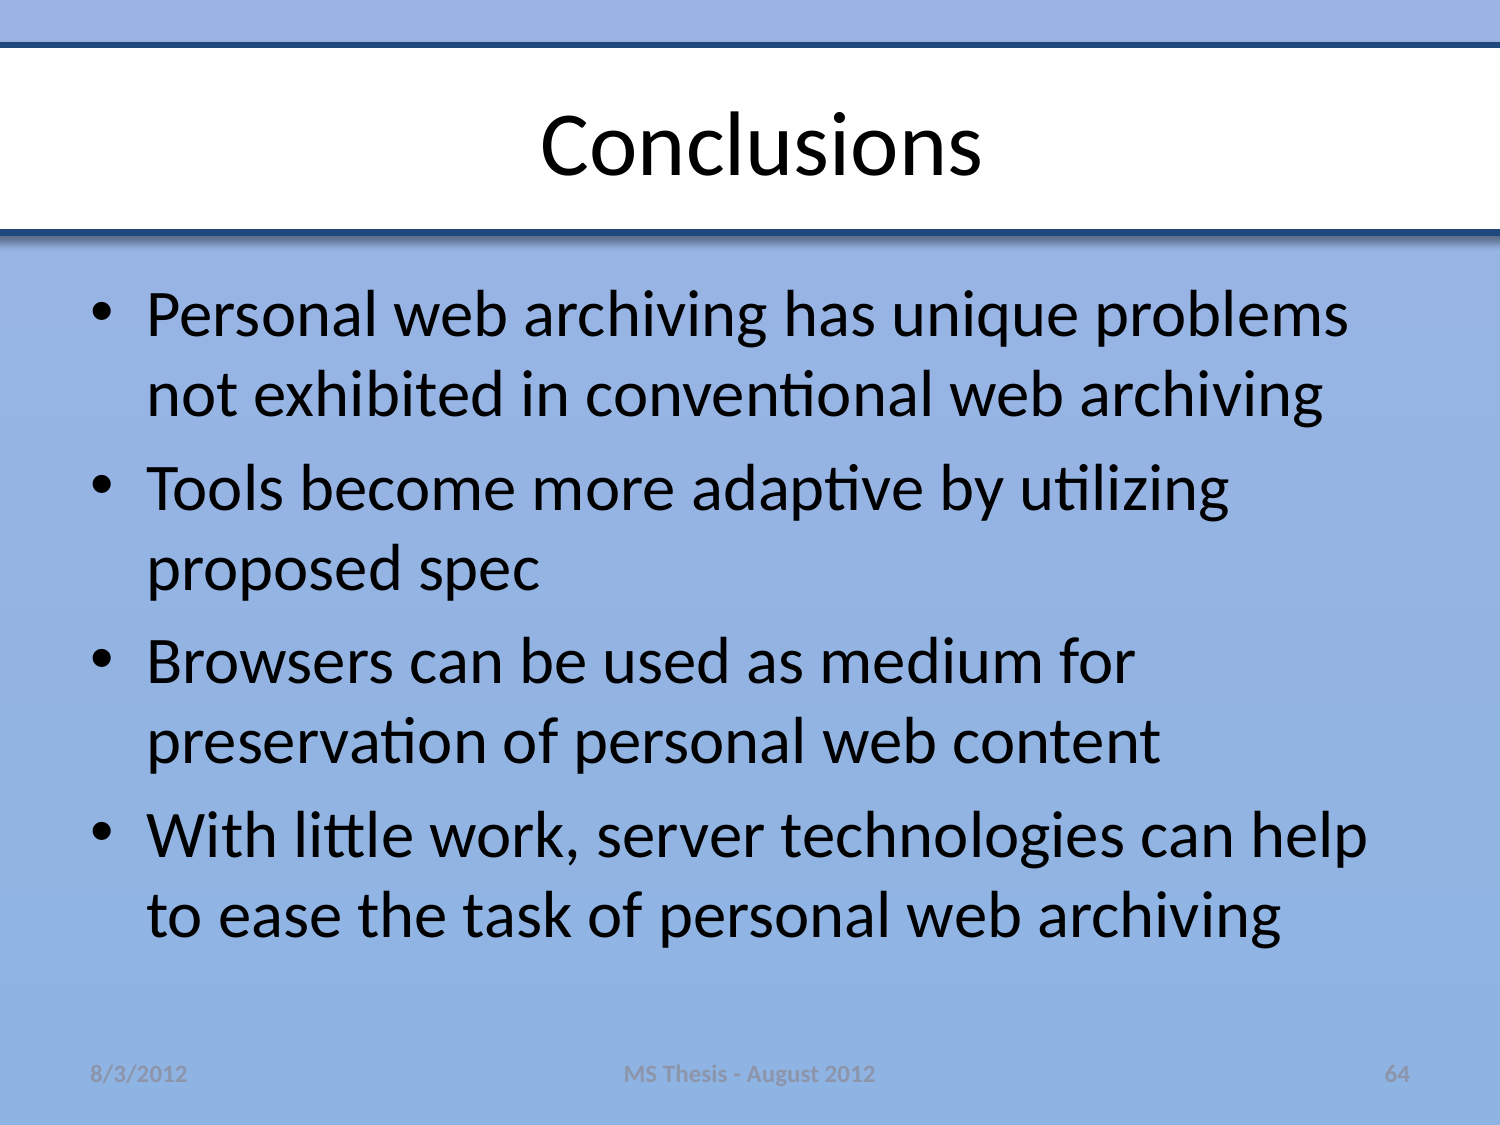

# Conclusions
Personal web archiving has unique problems not exhibited in conventional web archiving
Tools become more adaptive by utilizing proposed spec
Browsers can be used as medium for preservation of personal web content
With little work, server technologies can help to ease the task of personal web archiving
8/3/2012
MS Thesis - August 2012
64